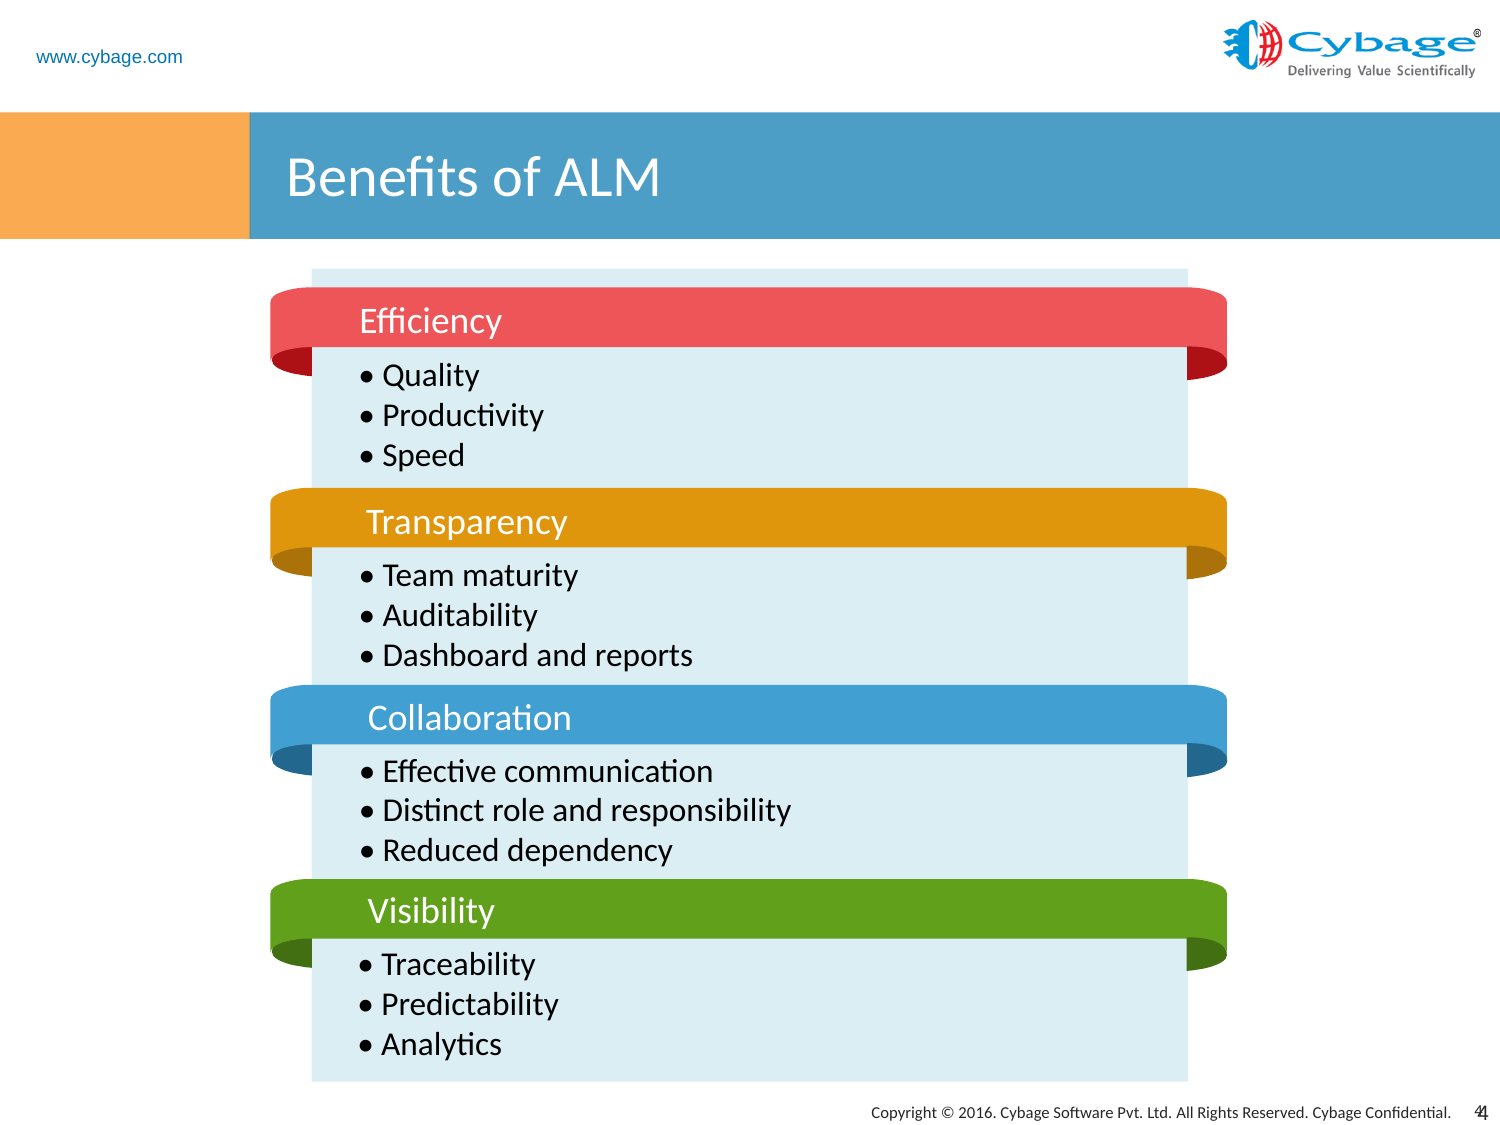

# Benefits of ALM

Efficiency

• Quality
• Productivity
• Speed

Transparency

• Team maturity
• Auditability
• Dashboard and reports

Collaboration

• Effective communication
• Distinct role and responsibility
• Reduced dependency

Visibility

• Traceability
• Predictability
• Analytics
4